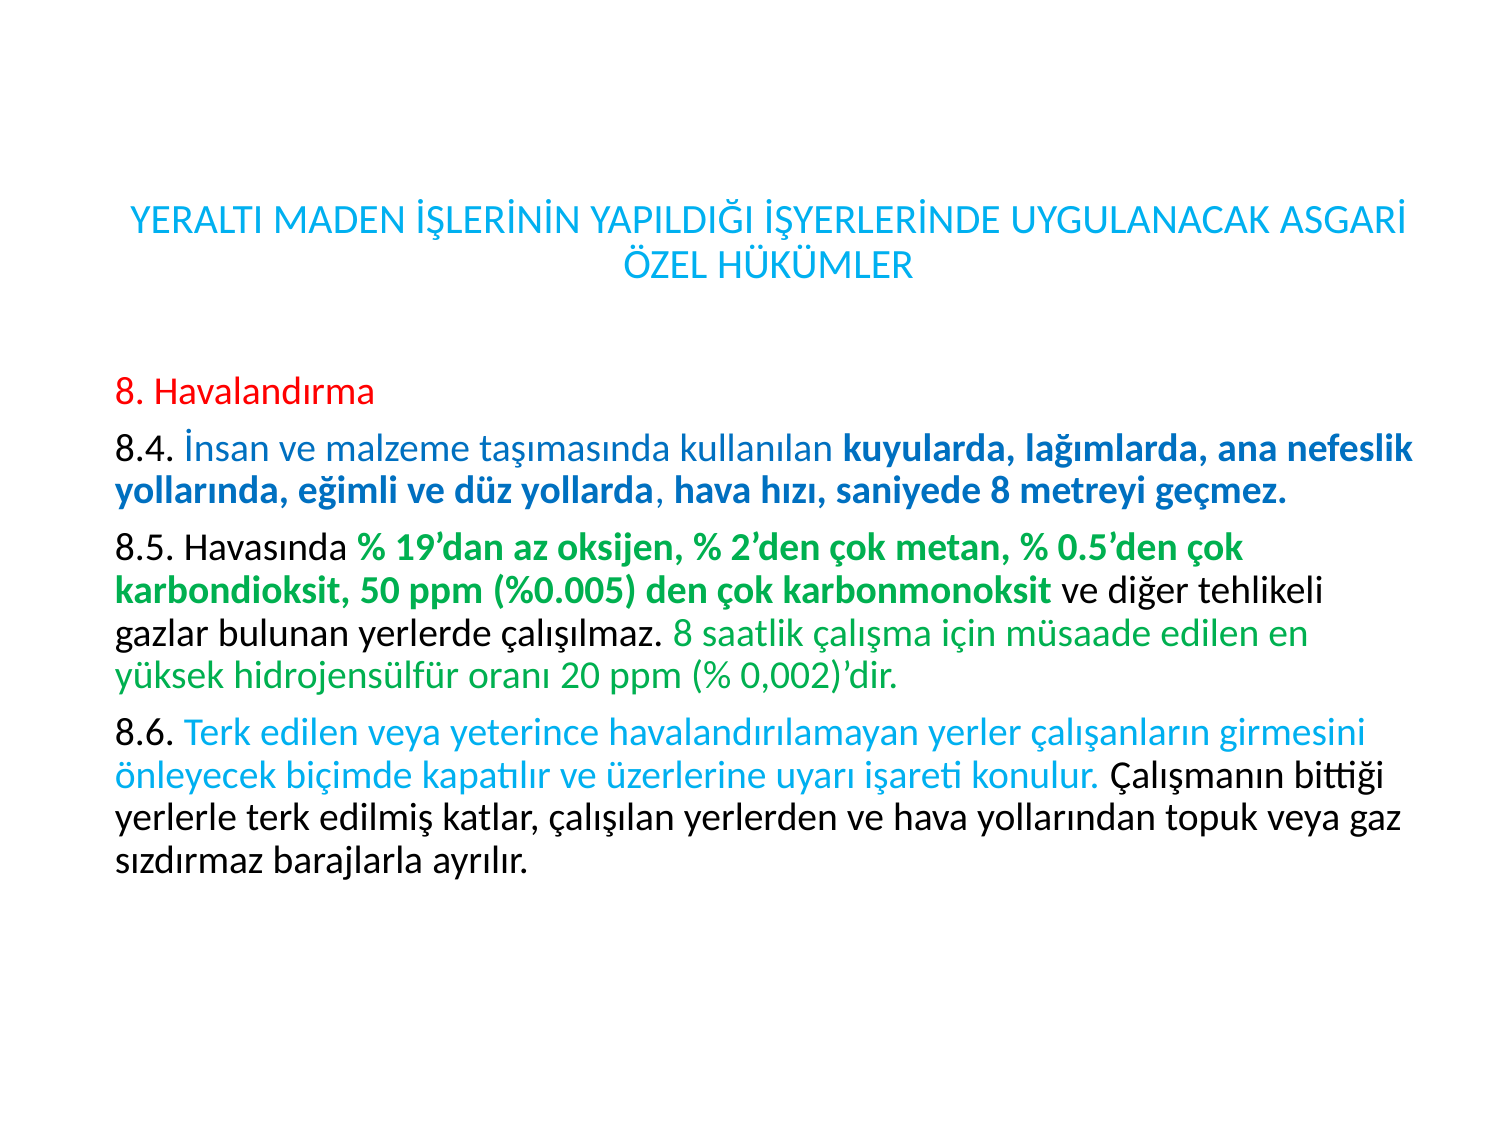

# YERALTI MADEN İŞLERİNİN YAPILDIĞI İŞYERLERİNDE UYGULANACAK ASGARİ ÖZEL HÜKÜMLER
8. Havalandırma
8.4. İnsan ve malzeme taşımasında kullanılan kuyularda, lağımlarda, ana nefeslik yollarında, eğimli ve düz yollarda, hava hızı, saniyede 8 metreyi geçmez.
8.5. Havasında % 19’dan az oksijen, % 2’den çok metan, % 0.5’den çok karbondioksit, 50 ppm (%0.005) den çok karbonmonoksit ve diğer tehlikeli gazlar bulunan yerlerde çalışılmaz. 8 saatlik çalışma için müsaade edilen en yüksek hidrojensülfür oranı 20 ppm (% 0,002)’dir.
8.6. Terk edilen veya yeterince havalandırılamayan yerler çalışanların girmesini önleyecek biçimde kapatılır ve üzerlerine uyarı işareti konulur. Çalışmanın bittiği yerlerle terk edilmiş katlar, çalışılan yerlerden ve hava yollarından topuk veya gaz sızdırmaz barajlarla ayrılır.